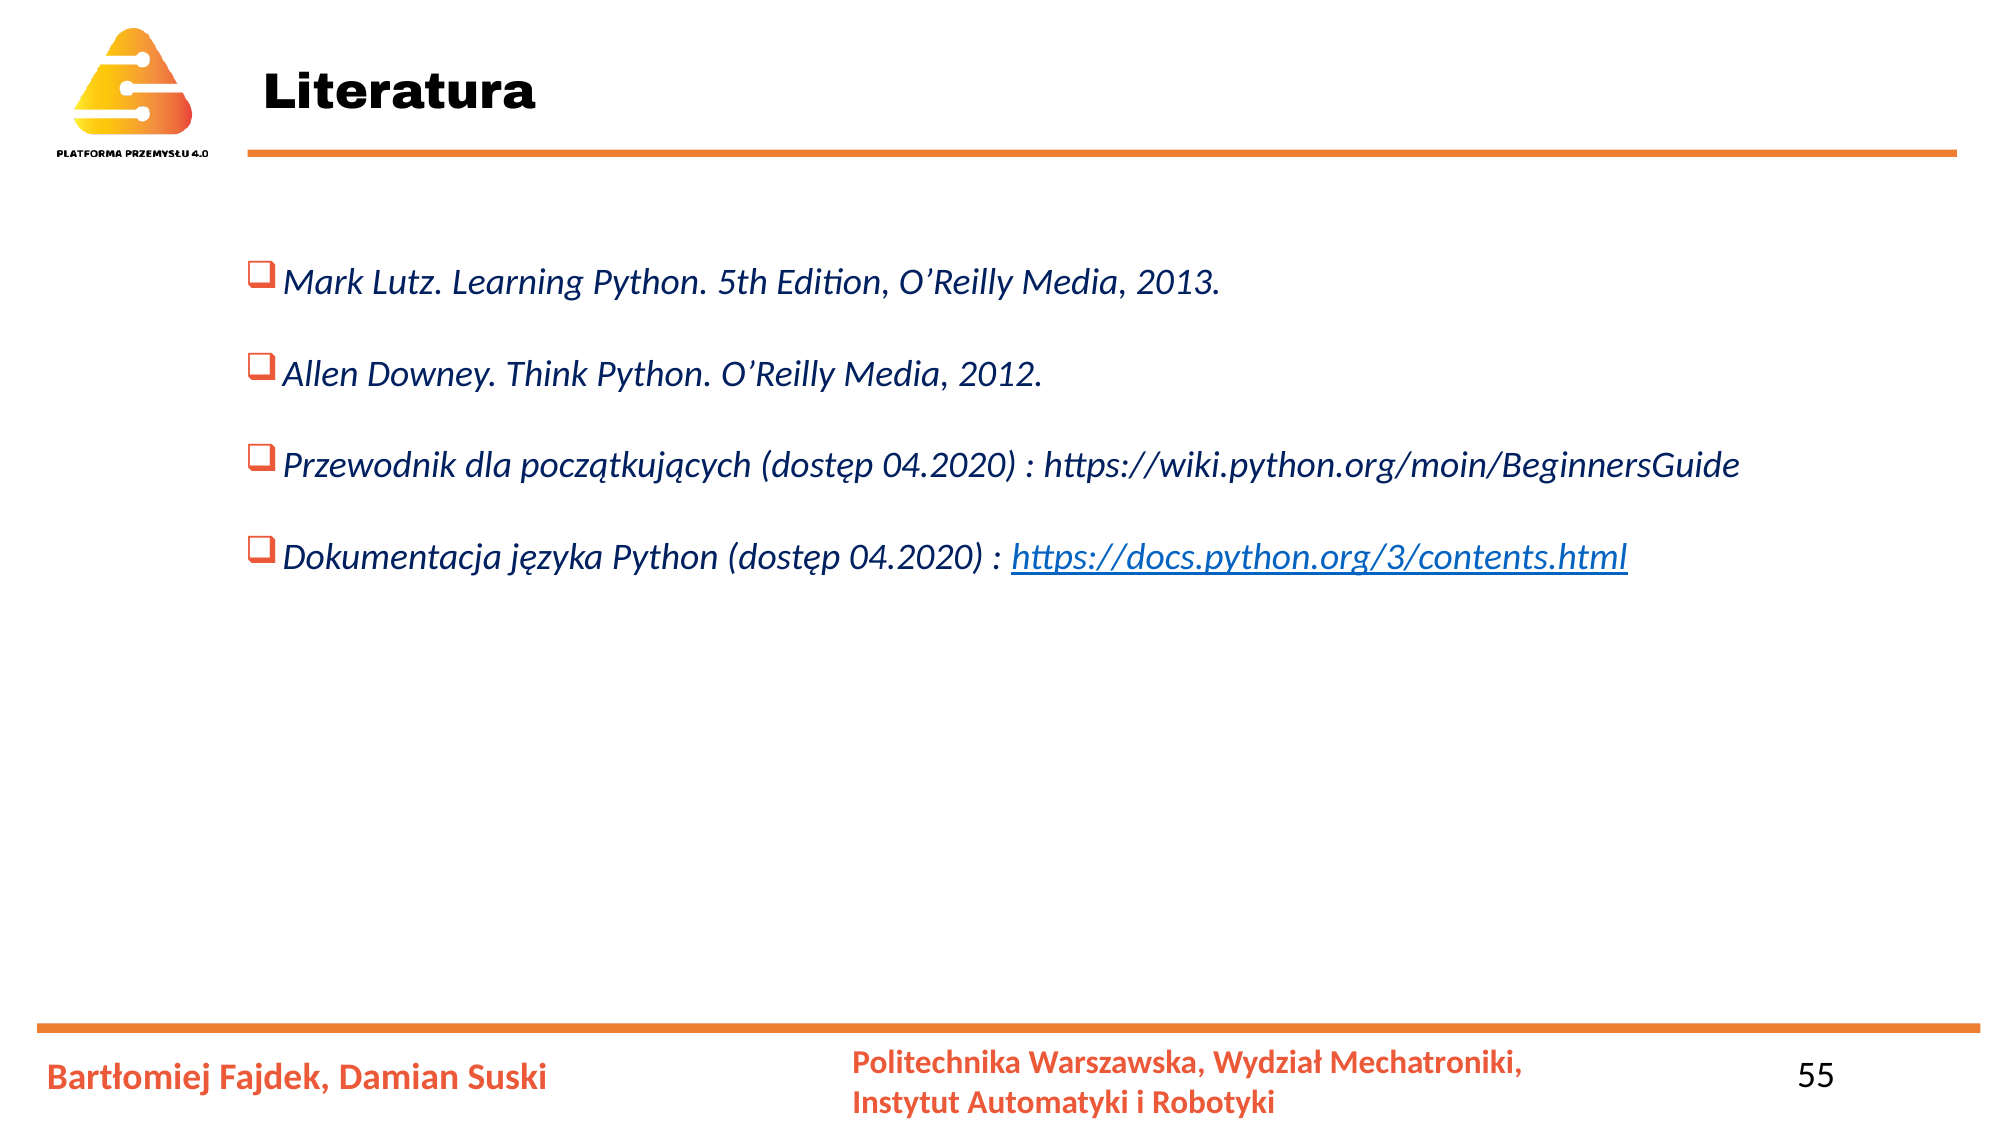

# Literatura
Mark Lutz. Learning Python. 5th Edition, O’Reilly Media, 2013.
Allen Downey. Think Python. O’Reilly Media, 2012.
Przewodnik dla początkujących (dostęp 04.2020) : https://wiki.python.org/moin/BeginnersGuide
Dokumentacja języka Python (dostęp 04.2020) : https://docs.python.org/3/contents.html

55